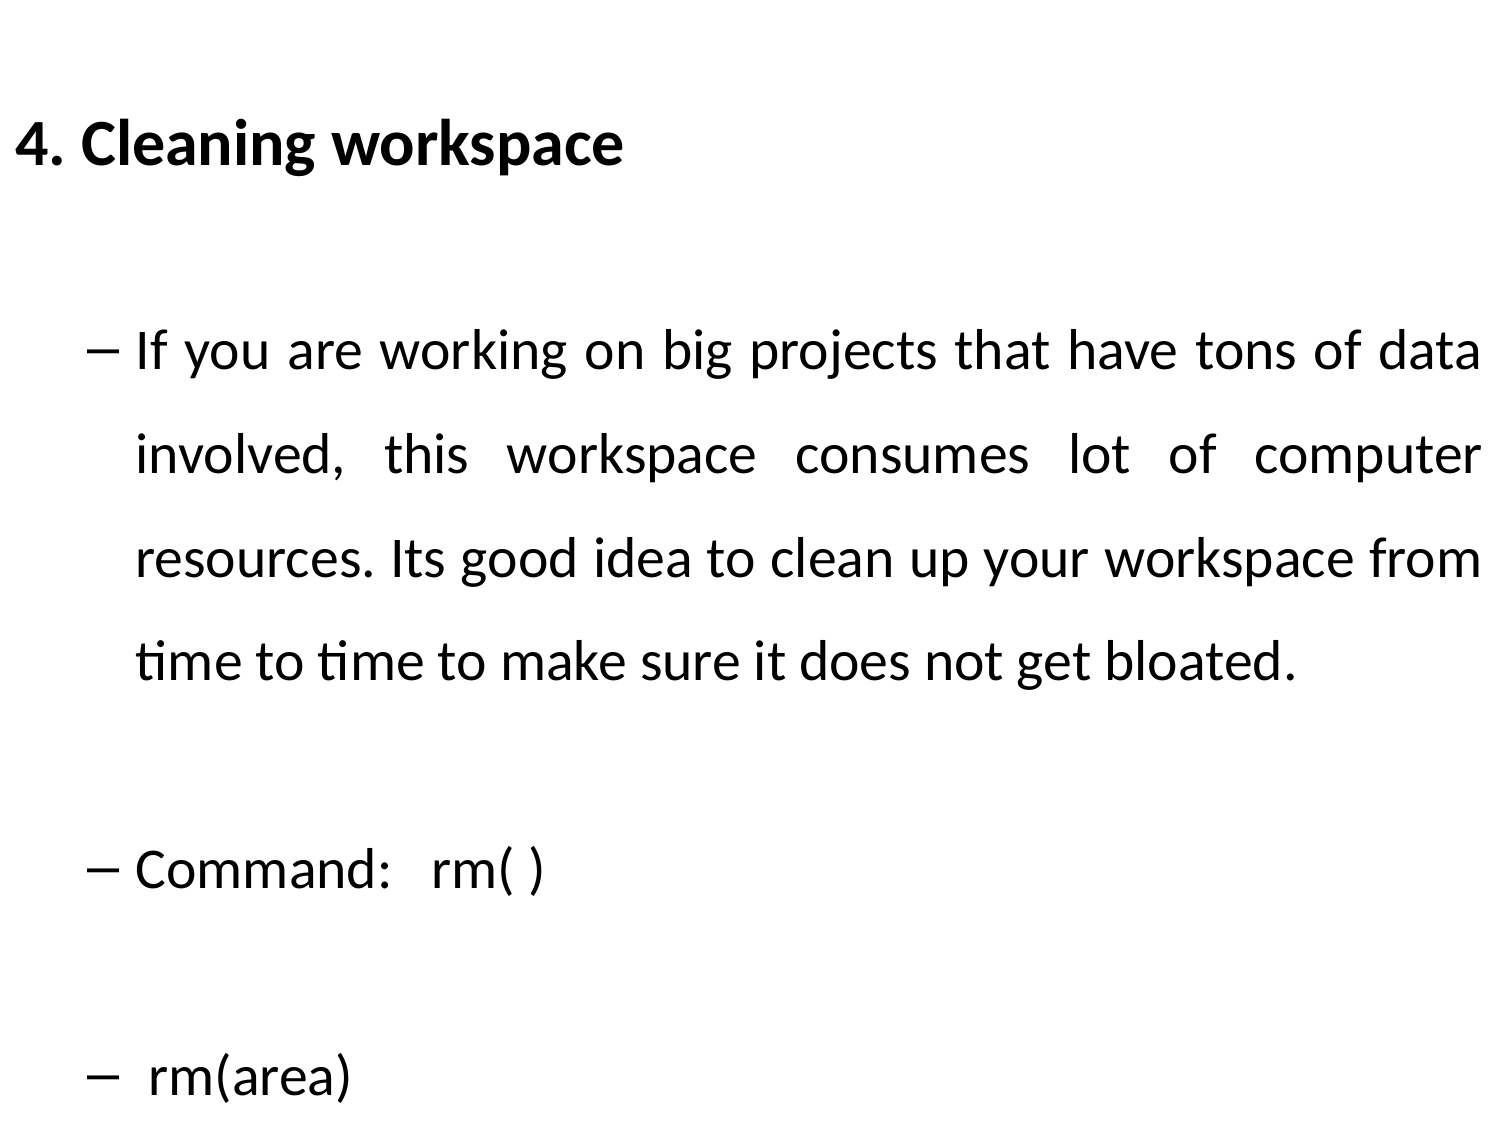

4. Cleaning workspace

If you are working on big projects that have tons of data involved, this workspace consumes lot of computer resources. Its good idea to clean up your workspace from time to time to make sure it does not get bloated.

Command:   rm( )

 rm(area)